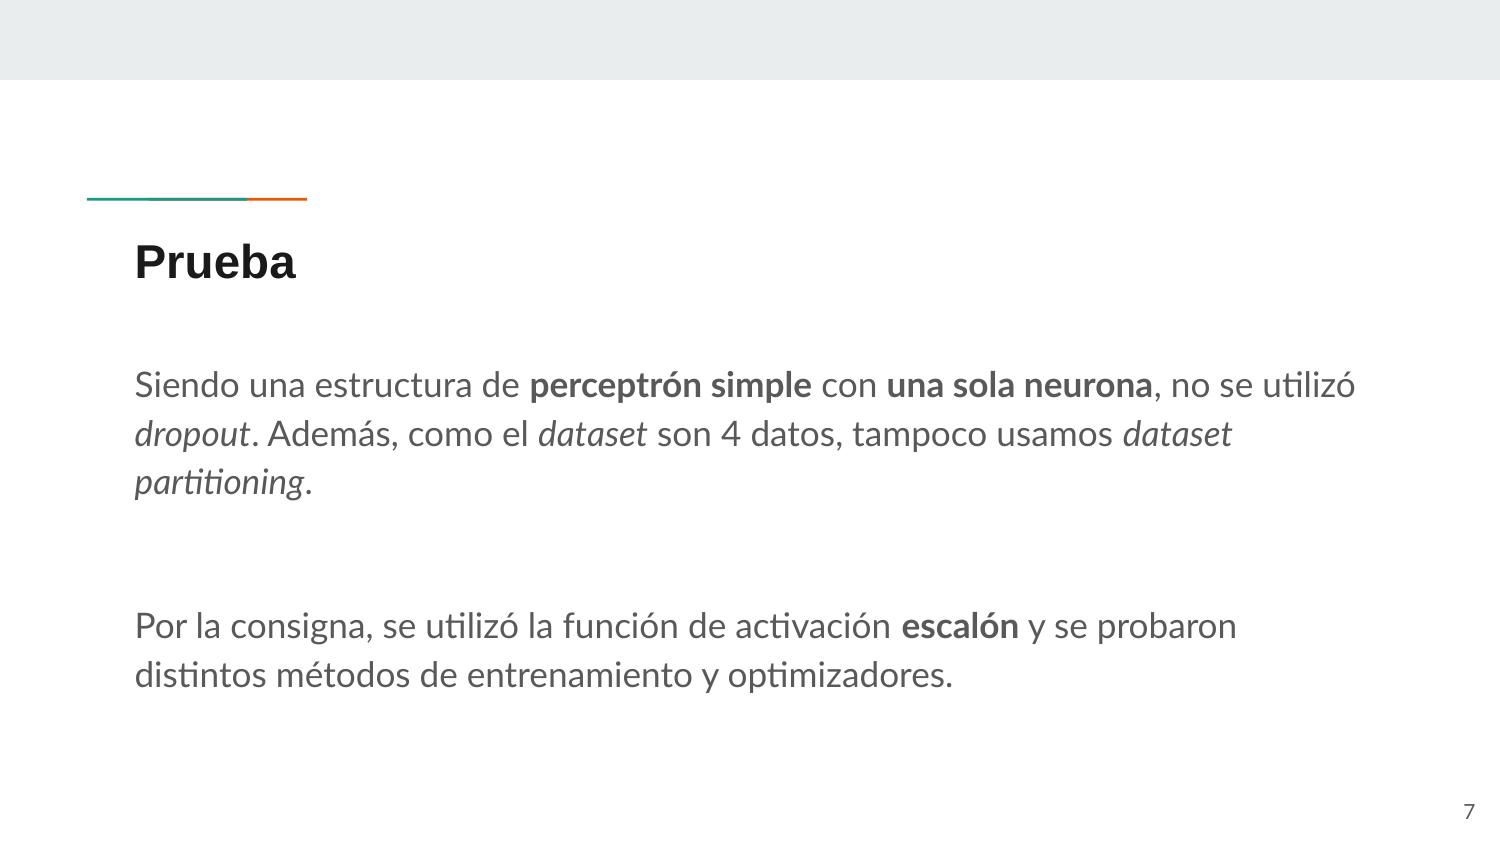

# Prueba
Siendo una estructura de perceptrón simple con una sola neurona, no se utilizó dropout. Además, como el dataset son 4 datos, tampoco usamos dataset partitioning.

Por la consigna, se utilizó la función de activación escalón y se probaron distintos métodos de entrenamiento y optimizadores.
7